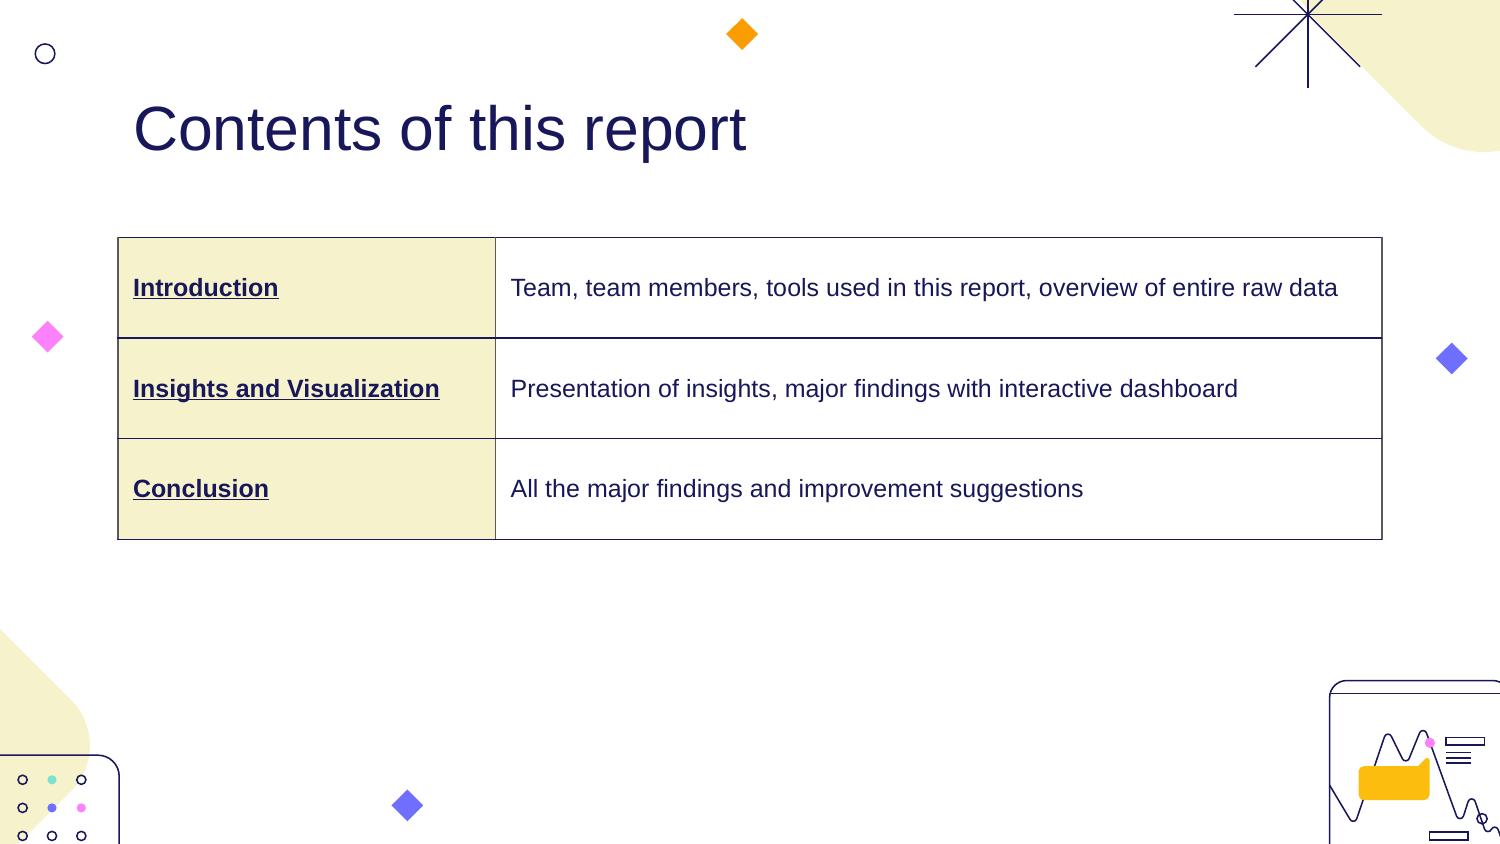

# Contents of this report
| Introduction | Team, team members, tools used in this report, overview of entire raw data |
| --- | --- |
| Insights and Visualization | Presentation of insights, major findings with interactive dashboard |
| Conclusion | All the major findings and improvement suggestions |